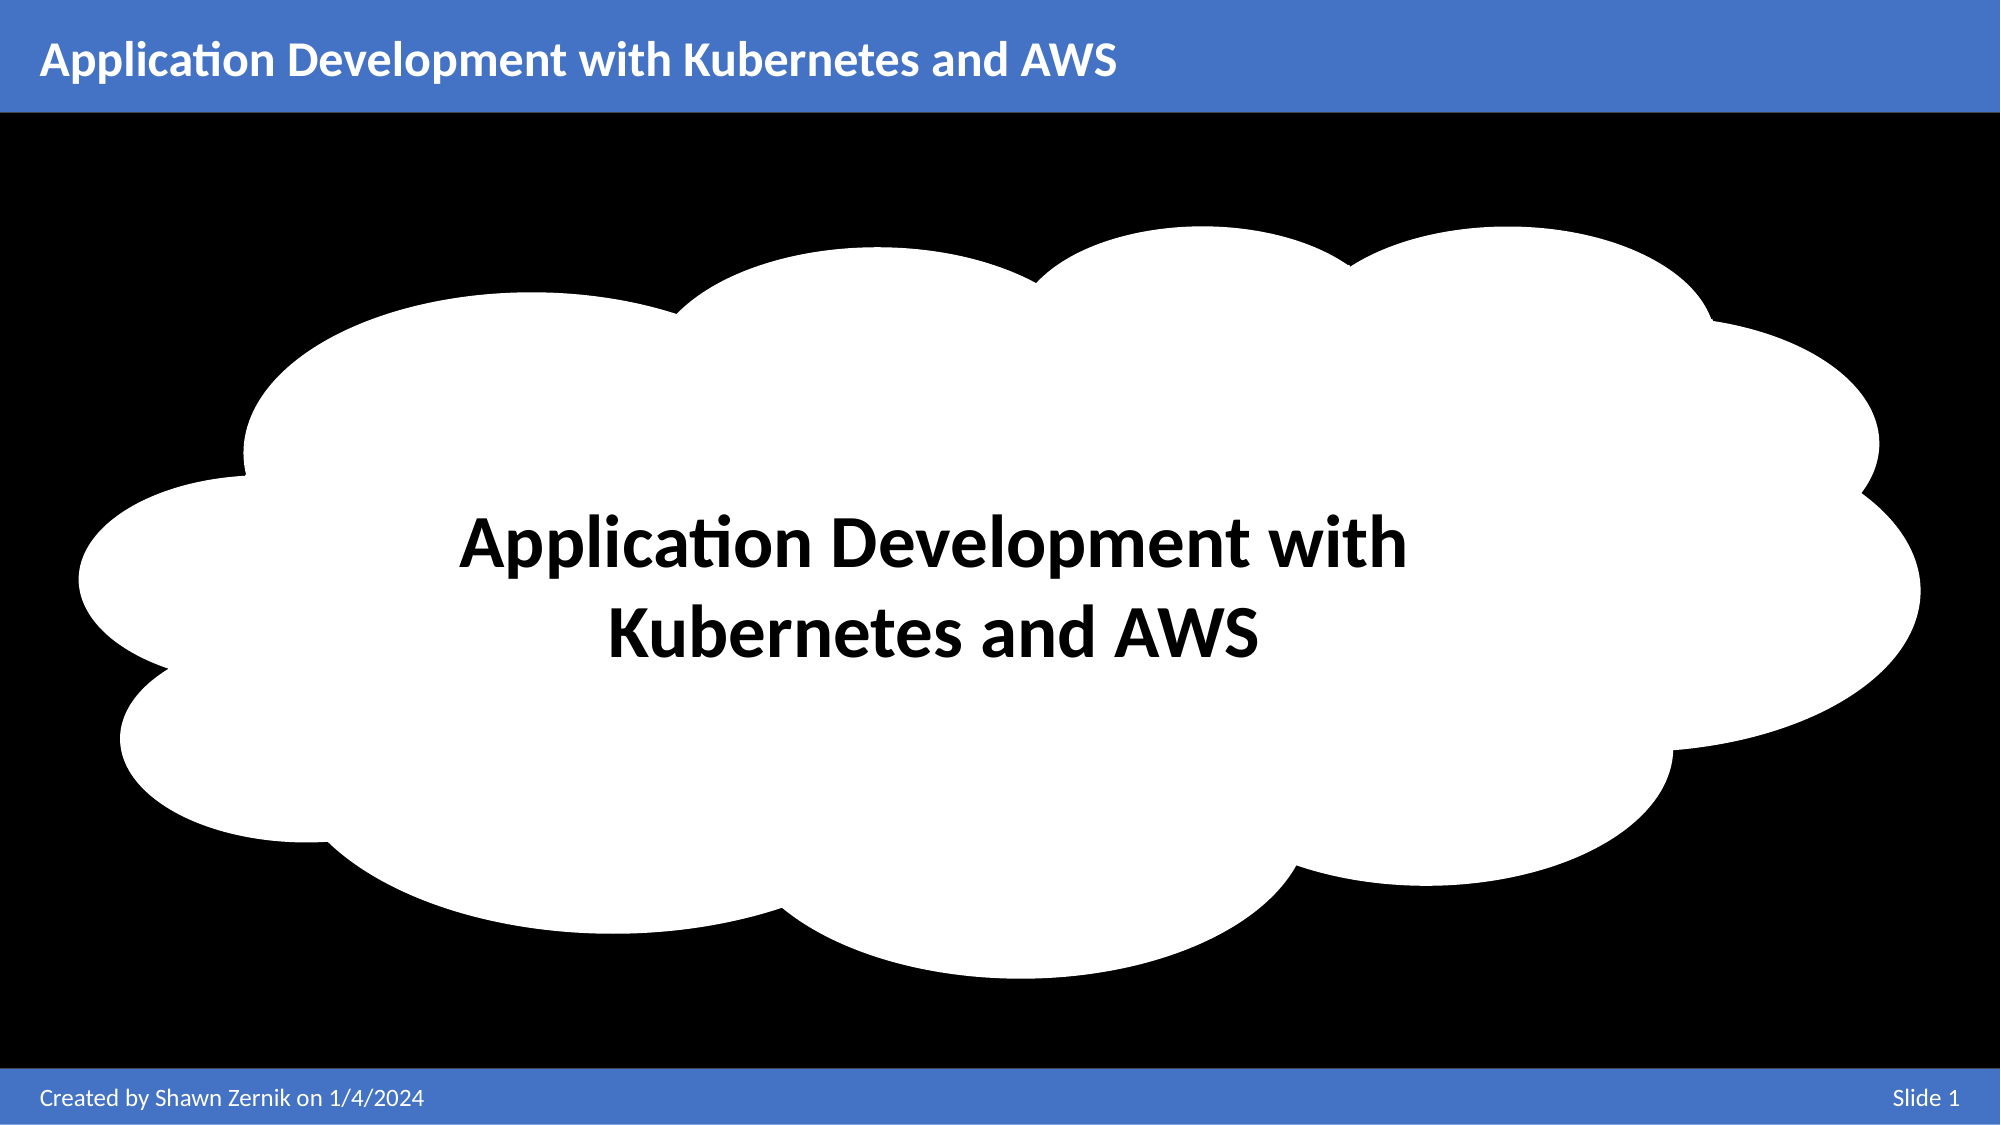

Application Development with Kubernetes and AWS

Application Development with Kubernetes and AWS

Created by Shawn Zernik on 1/4/2024
Slide 1